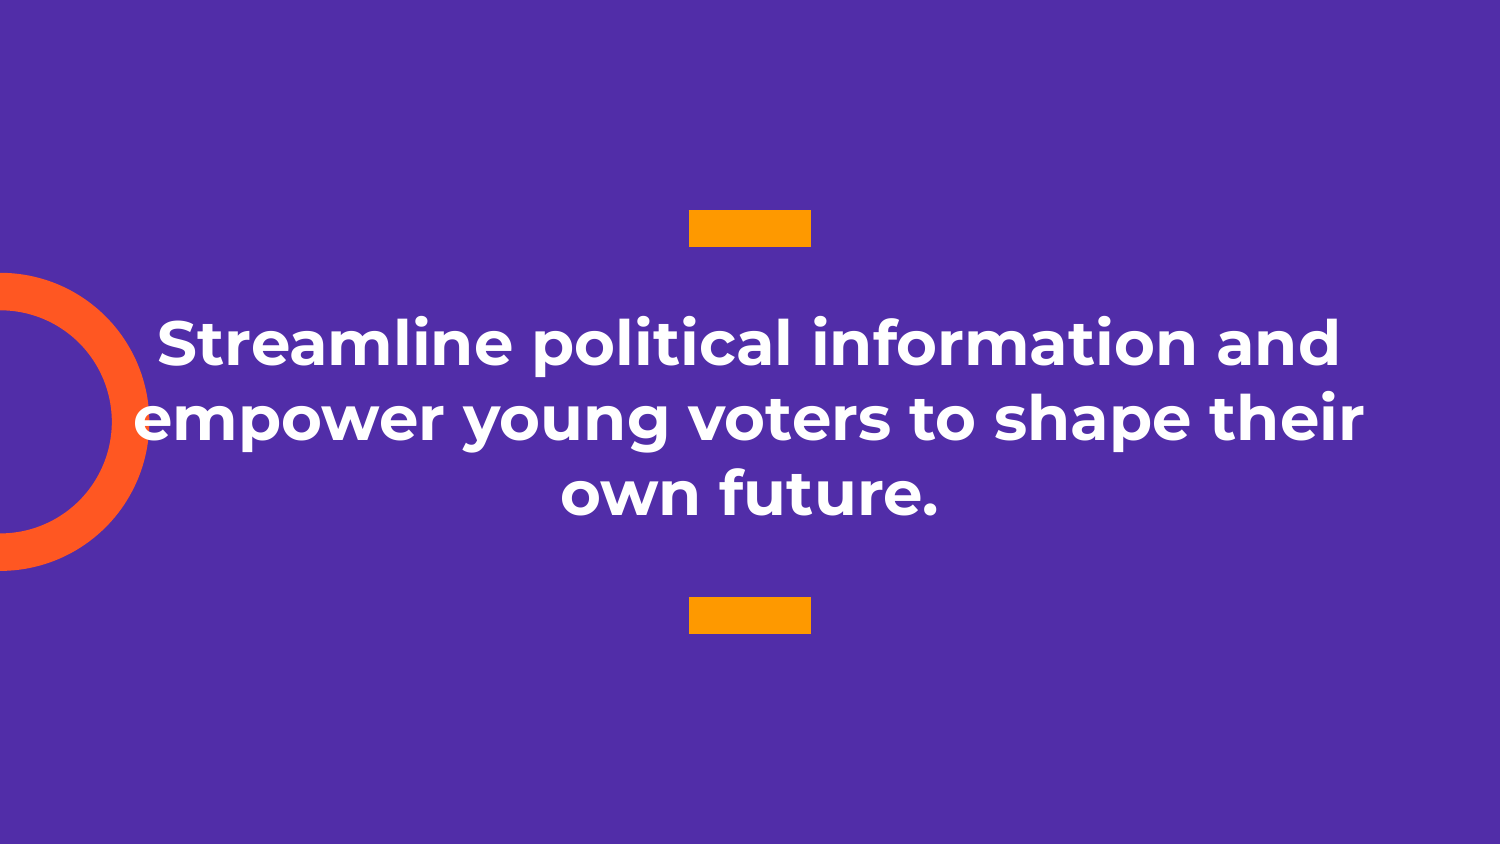

# Streamline political information and empower young voters to shape their own future.